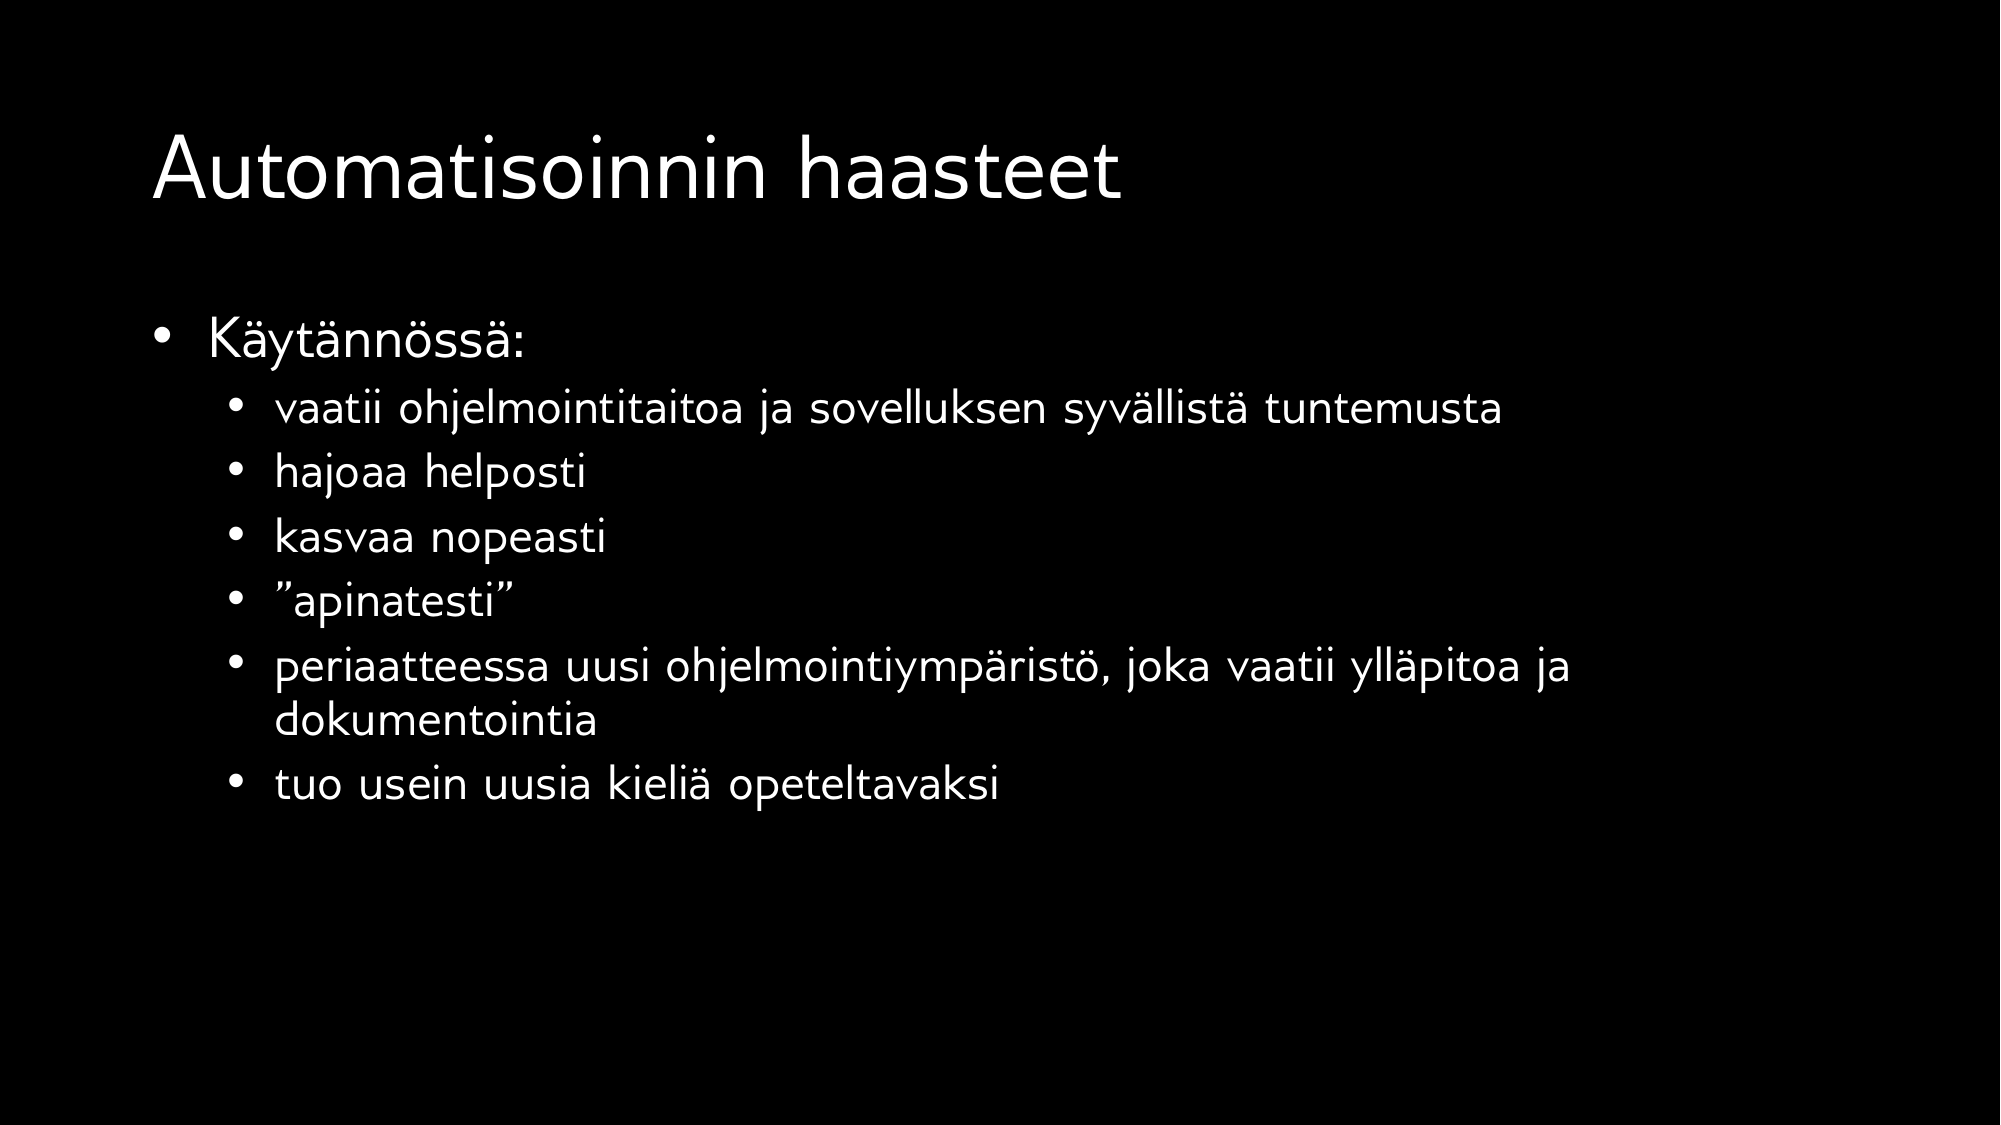

# Automatisoinnin haasteet
Käytännössä:
vaatii ohjelmointitaitoa ja sovelluksen syvällistä tuntemusta
hajoaa helposti
kasvaa nopeasti
”apinatesti”
periaatteessa uusi ohjelmointiympäristö, joka vaatii ylläpitoa ja dokumentointia
tuo usein uusia kieliä opeteltavaksi